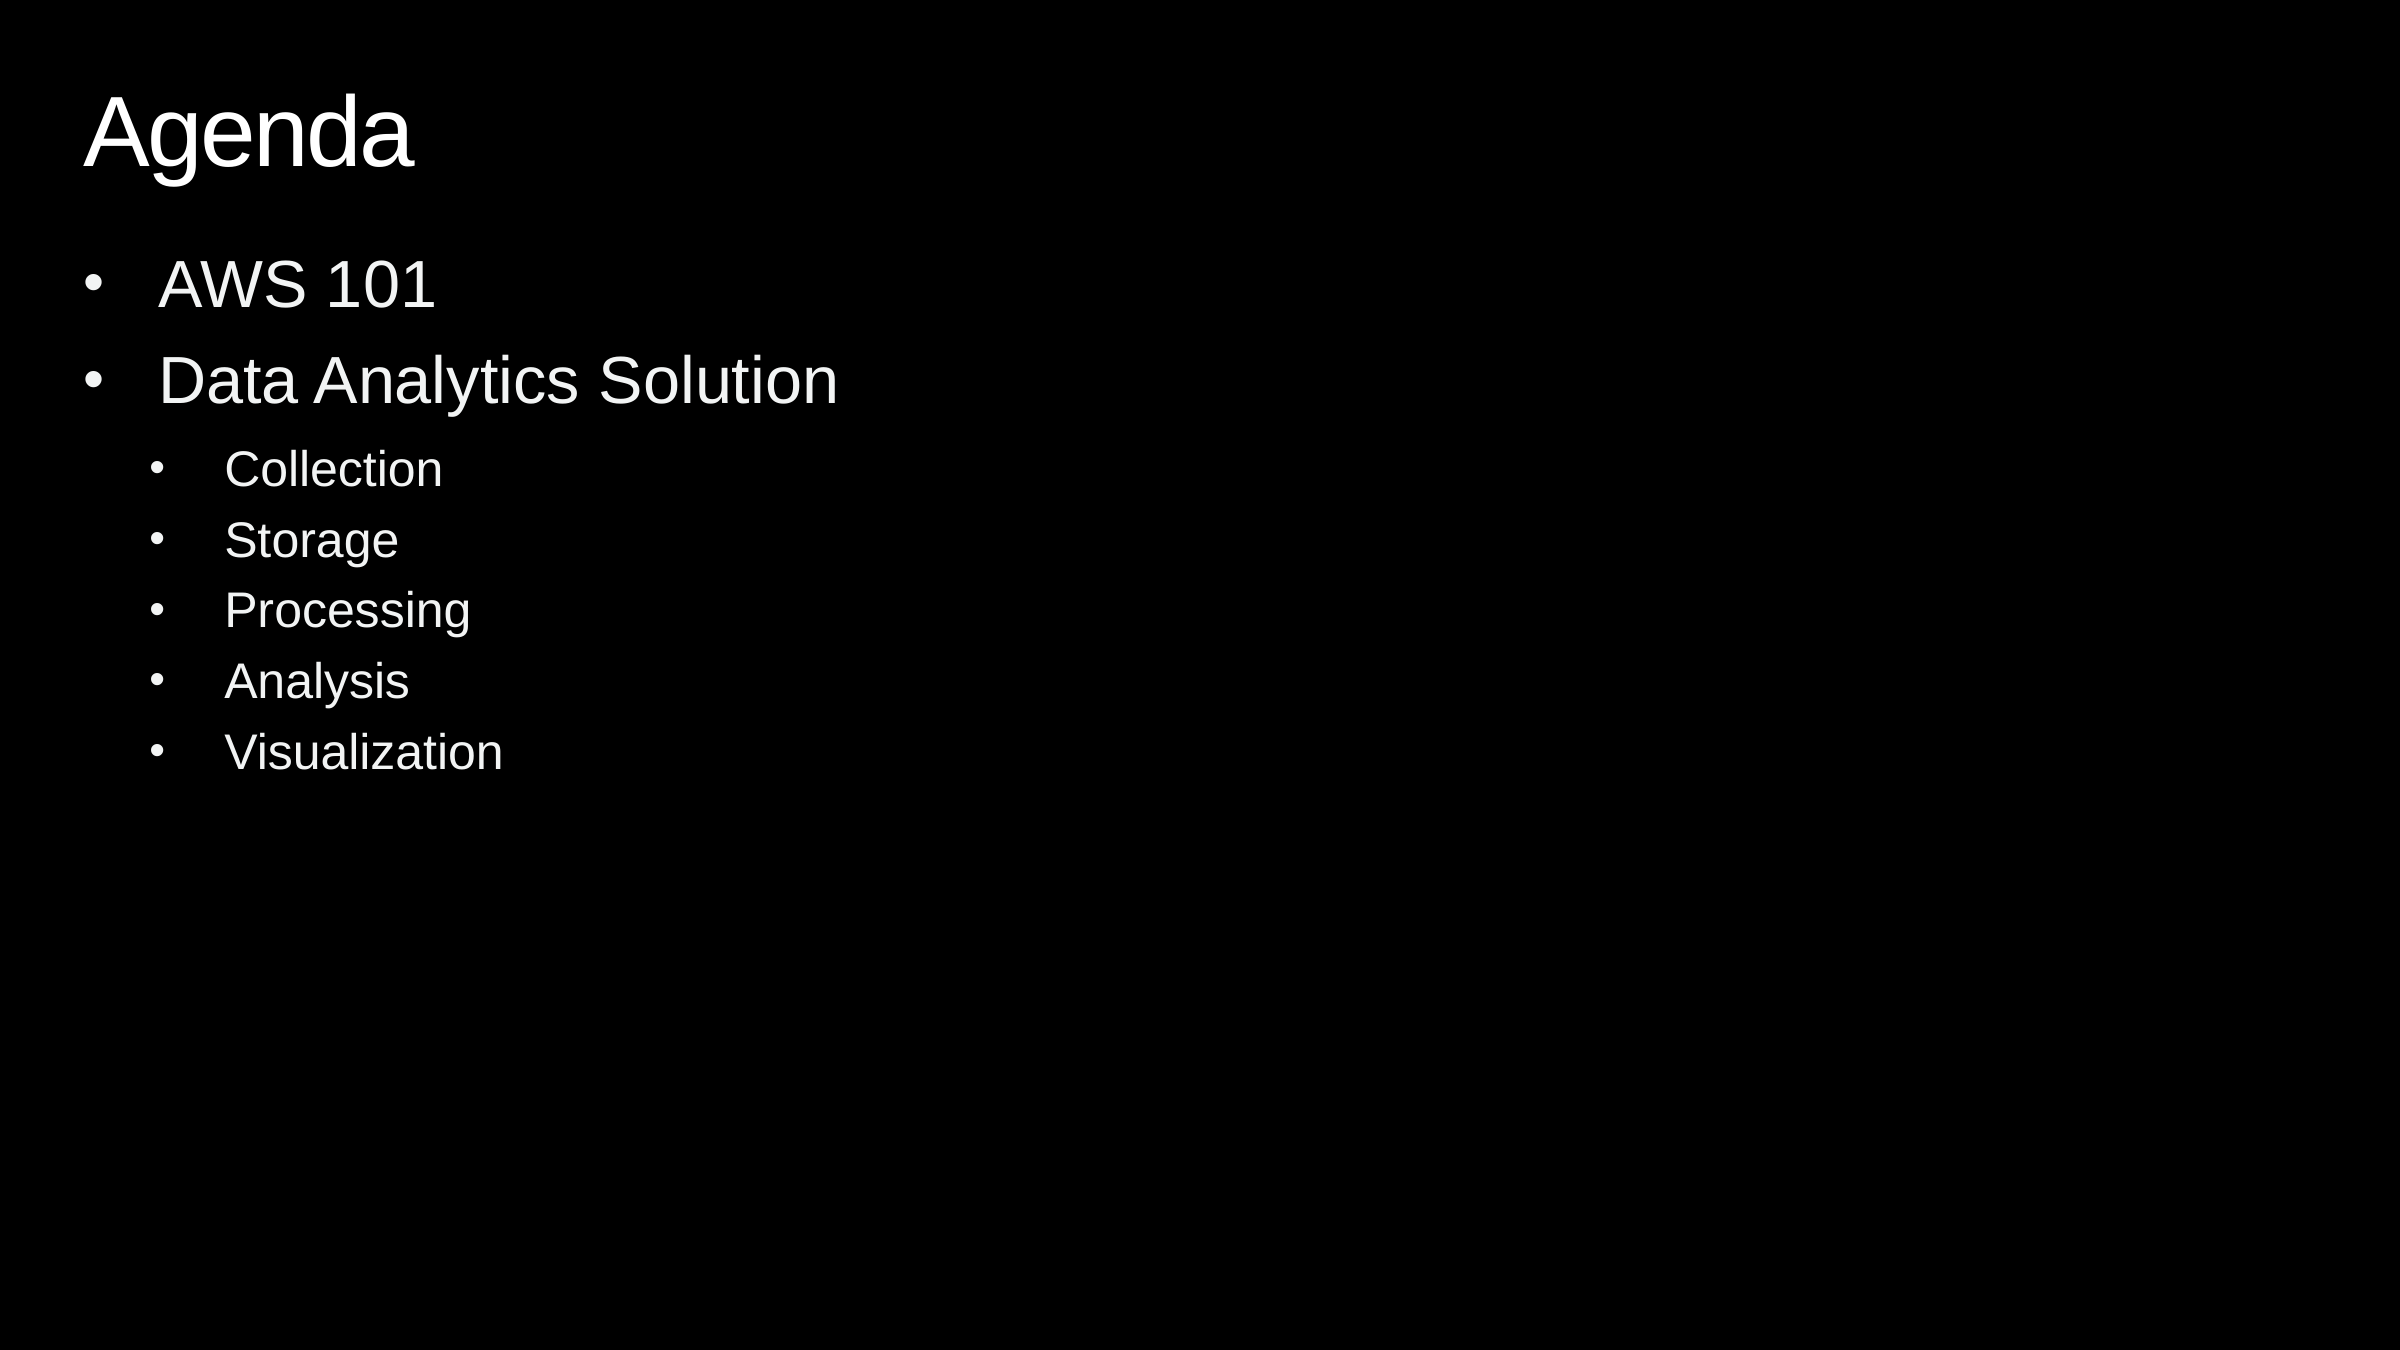

# Agenda
AWS 101
Data Analytics Solution
Collection
Storage
Processing
Analysis
Visualization